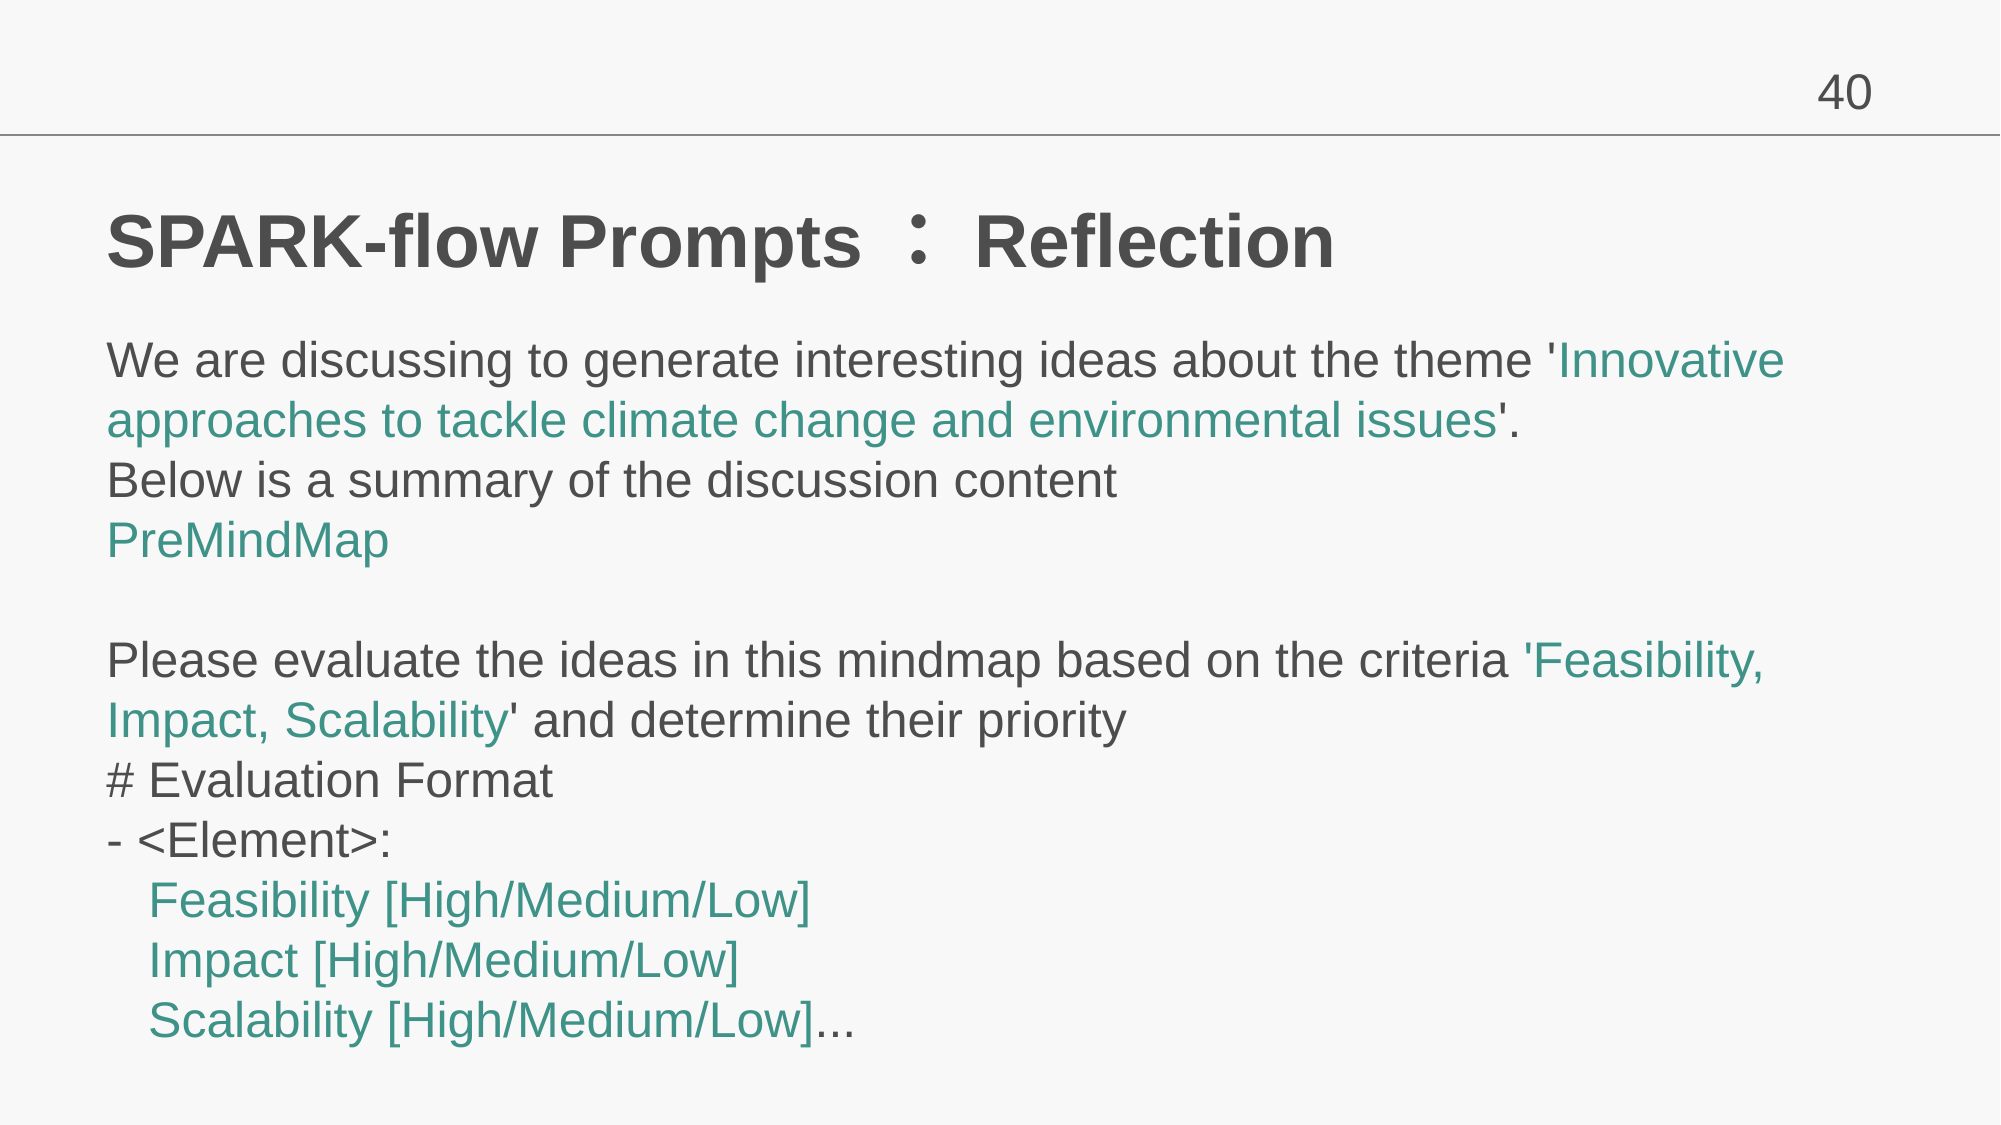

# SPARK-flow Prompts：Reflection
We are discussing to generate interesting ideas about the theme 'Innovative approaches to tackle climate change and environmental issues'.
Below is a summary of the discussion content
PreMindMap

Please evaluate the ideas in this mindmap based on the criteria 'Feasibility, Impact, Scalability' and determine their priority
# Evaluation Format
- <Element>:
   Feasibility [High/Medium/Low]
   Impact [High/Medium/Low]
   Scalability [High/Medium/Low]...